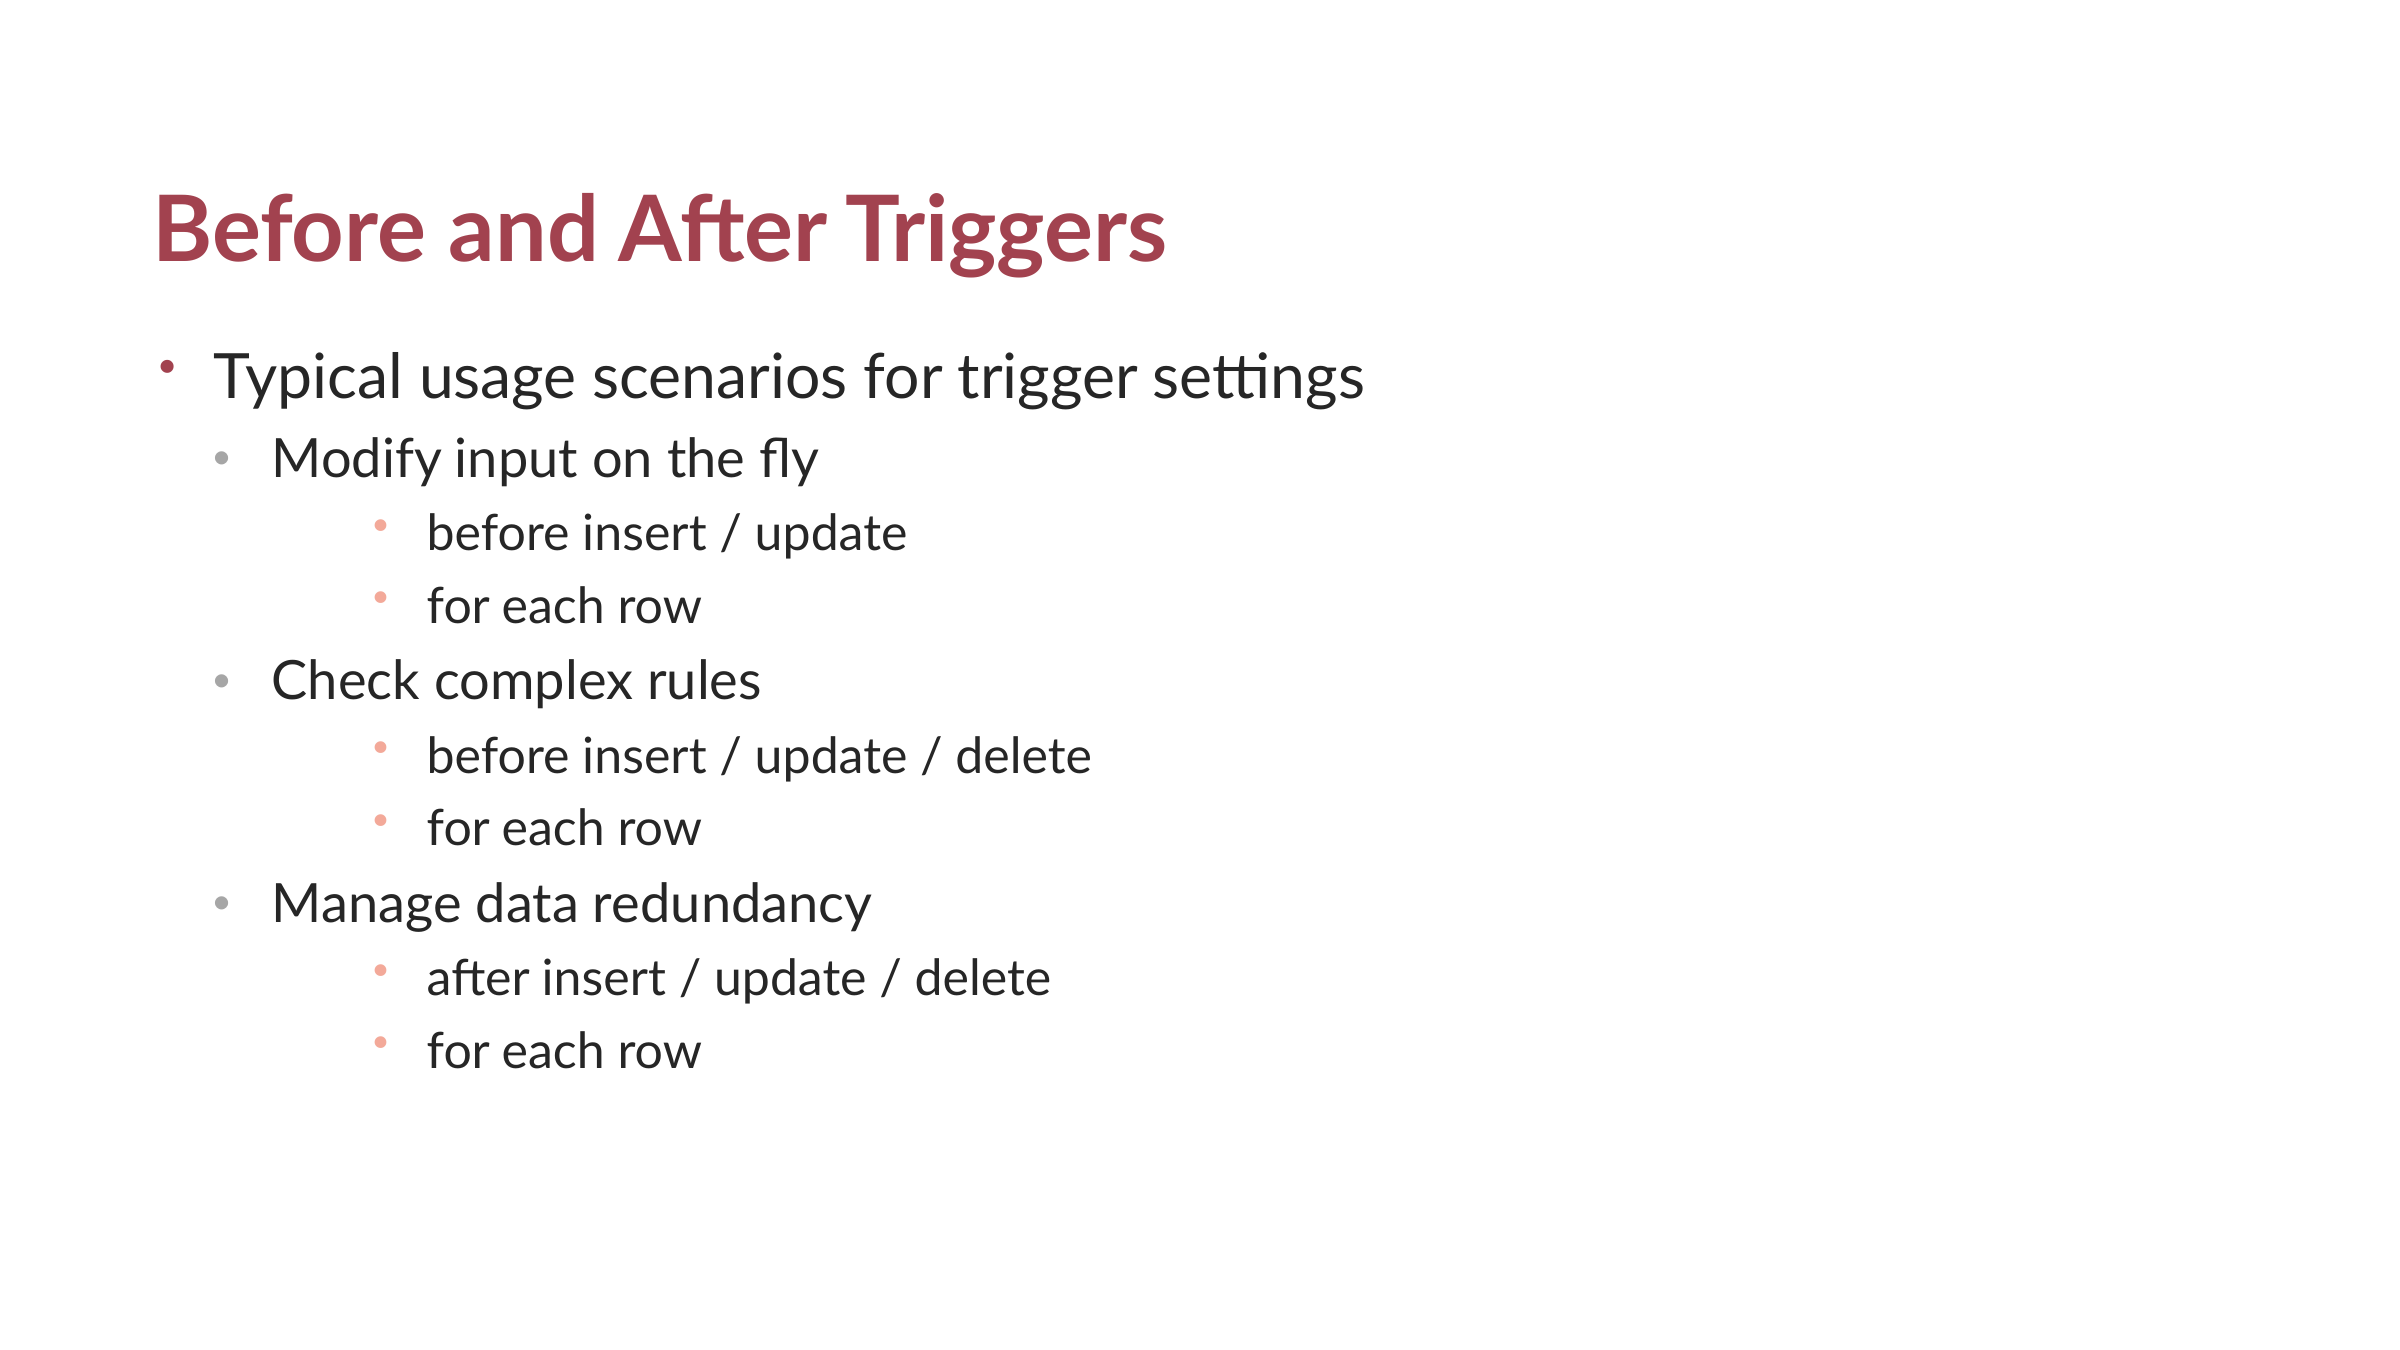

# Before and After Triggers
Typical usage scenarios for trigger settings
Modify input on the fly
before insert / update
for each row
Check complex rules
before insert / update / delete
for each row
Manage data redundancy
after insert / update / delete
for each row